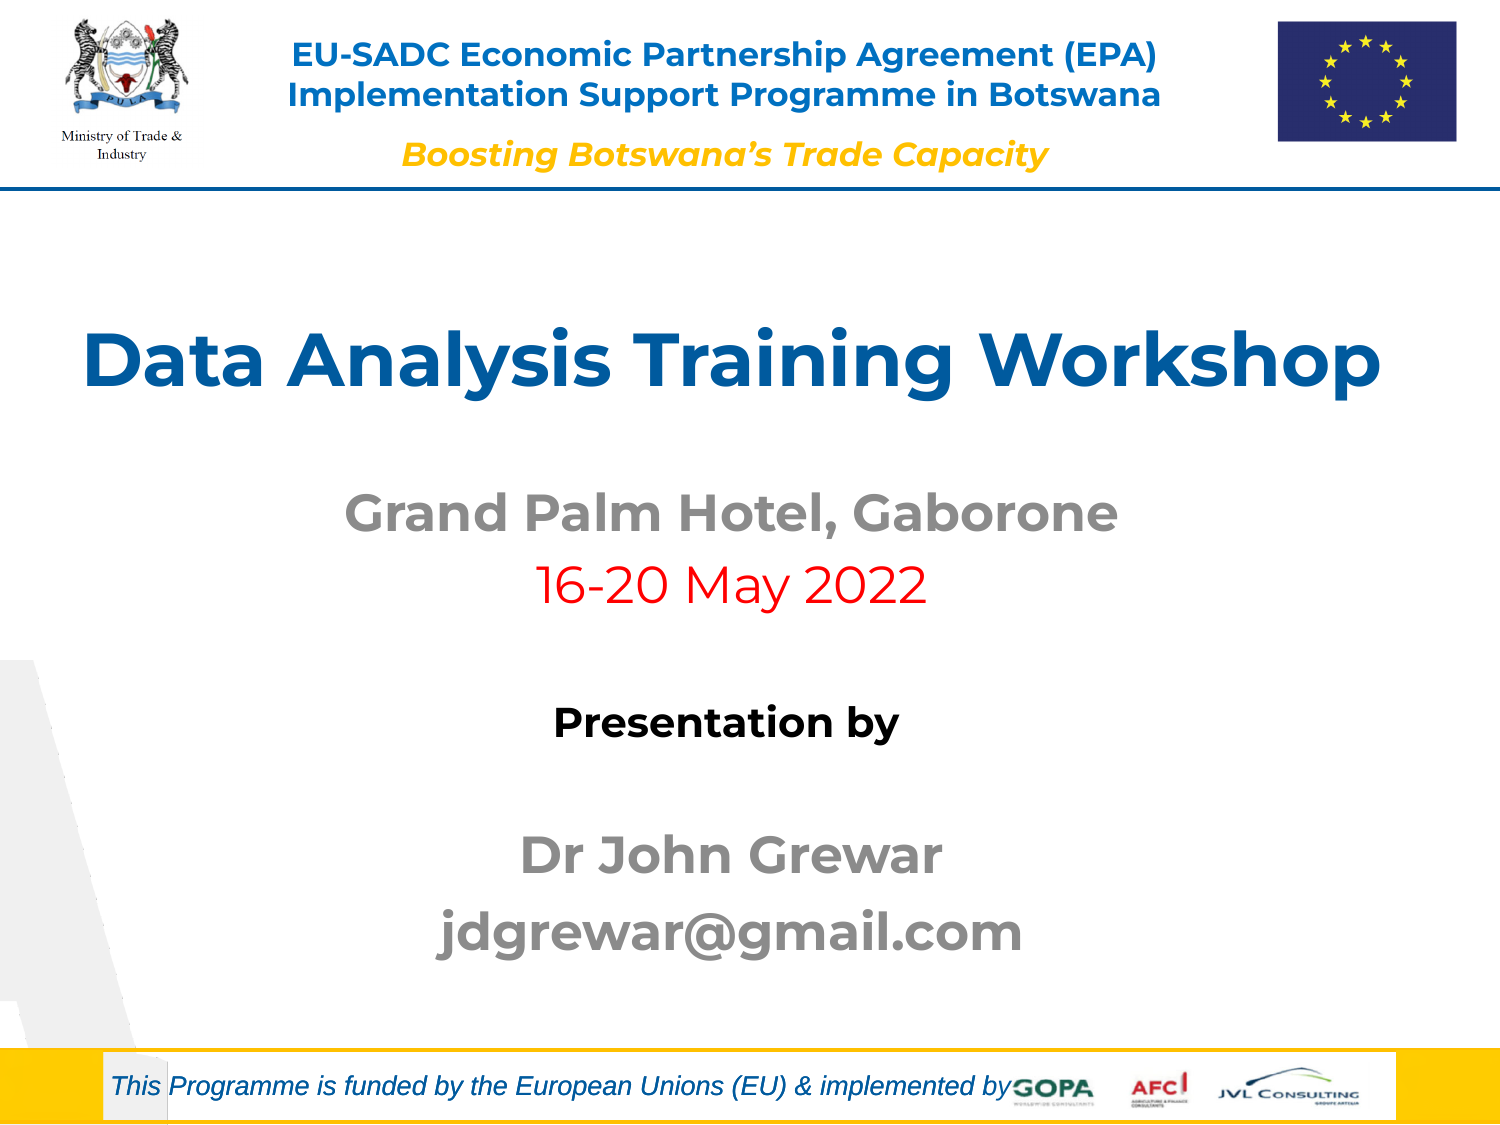

Data Analysis Training Workshop

Grand Palm Hotel, Gaborone
16-20 May 2022

Presentation by

Dr John Grewar
jdgrewar@gmail.com